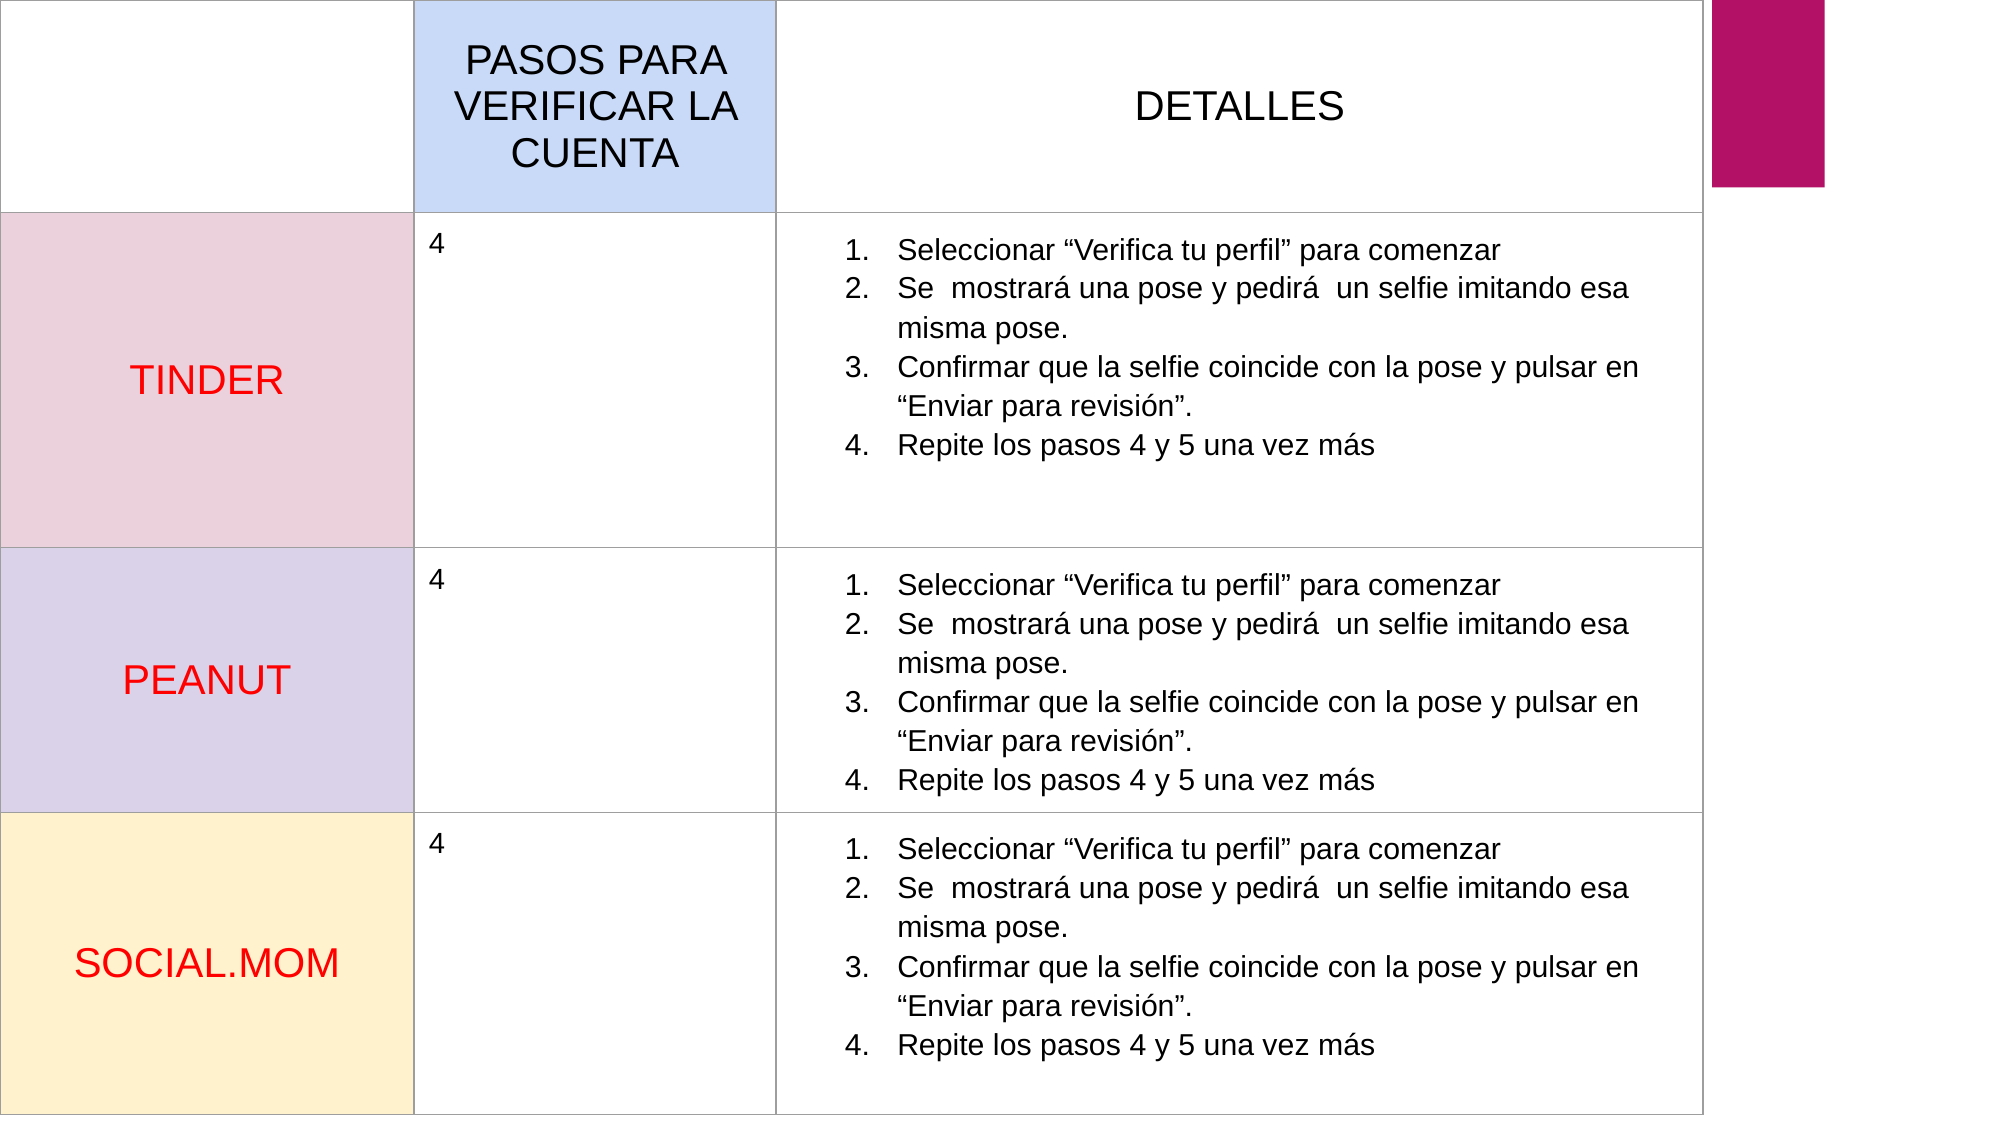

|  | PASOS PARA VERIFICAR LA CUENTA | DETALLES |
| --- | --- | --- |
| TINDER | 4 | Seleccionar “Verifica tu perfil” para comenzar Se mostrará una pose y pedirá un selfie imitando esa misma pose. Confirmar que la selfie coincide con la pose y pulsar en “Enviar para revisión”. Repite los pasos 4 y 5 una vez más |
| PEANUT | 4 | Seleccionar “Verifica tu perfil” para comenzar Se mostrará una pose y pedirá un selfie imitando esa misma pose. Confirmar que la selfie coincide con la pose y pulsar en “Enviar para revisión”. Repite los pasos 4 y 5 una vez más |
| SOCIAL.MOM | 4 | Seleccionar “Verifica tu perfil” para comenzar Se mostrará una pose y pedirá un selfie imitando esa misma pose. Confirmar que la selfie coincide con la pose y pulsar en “Enviar para revisión”. Repite los pasos 4 y 5 una vez más |